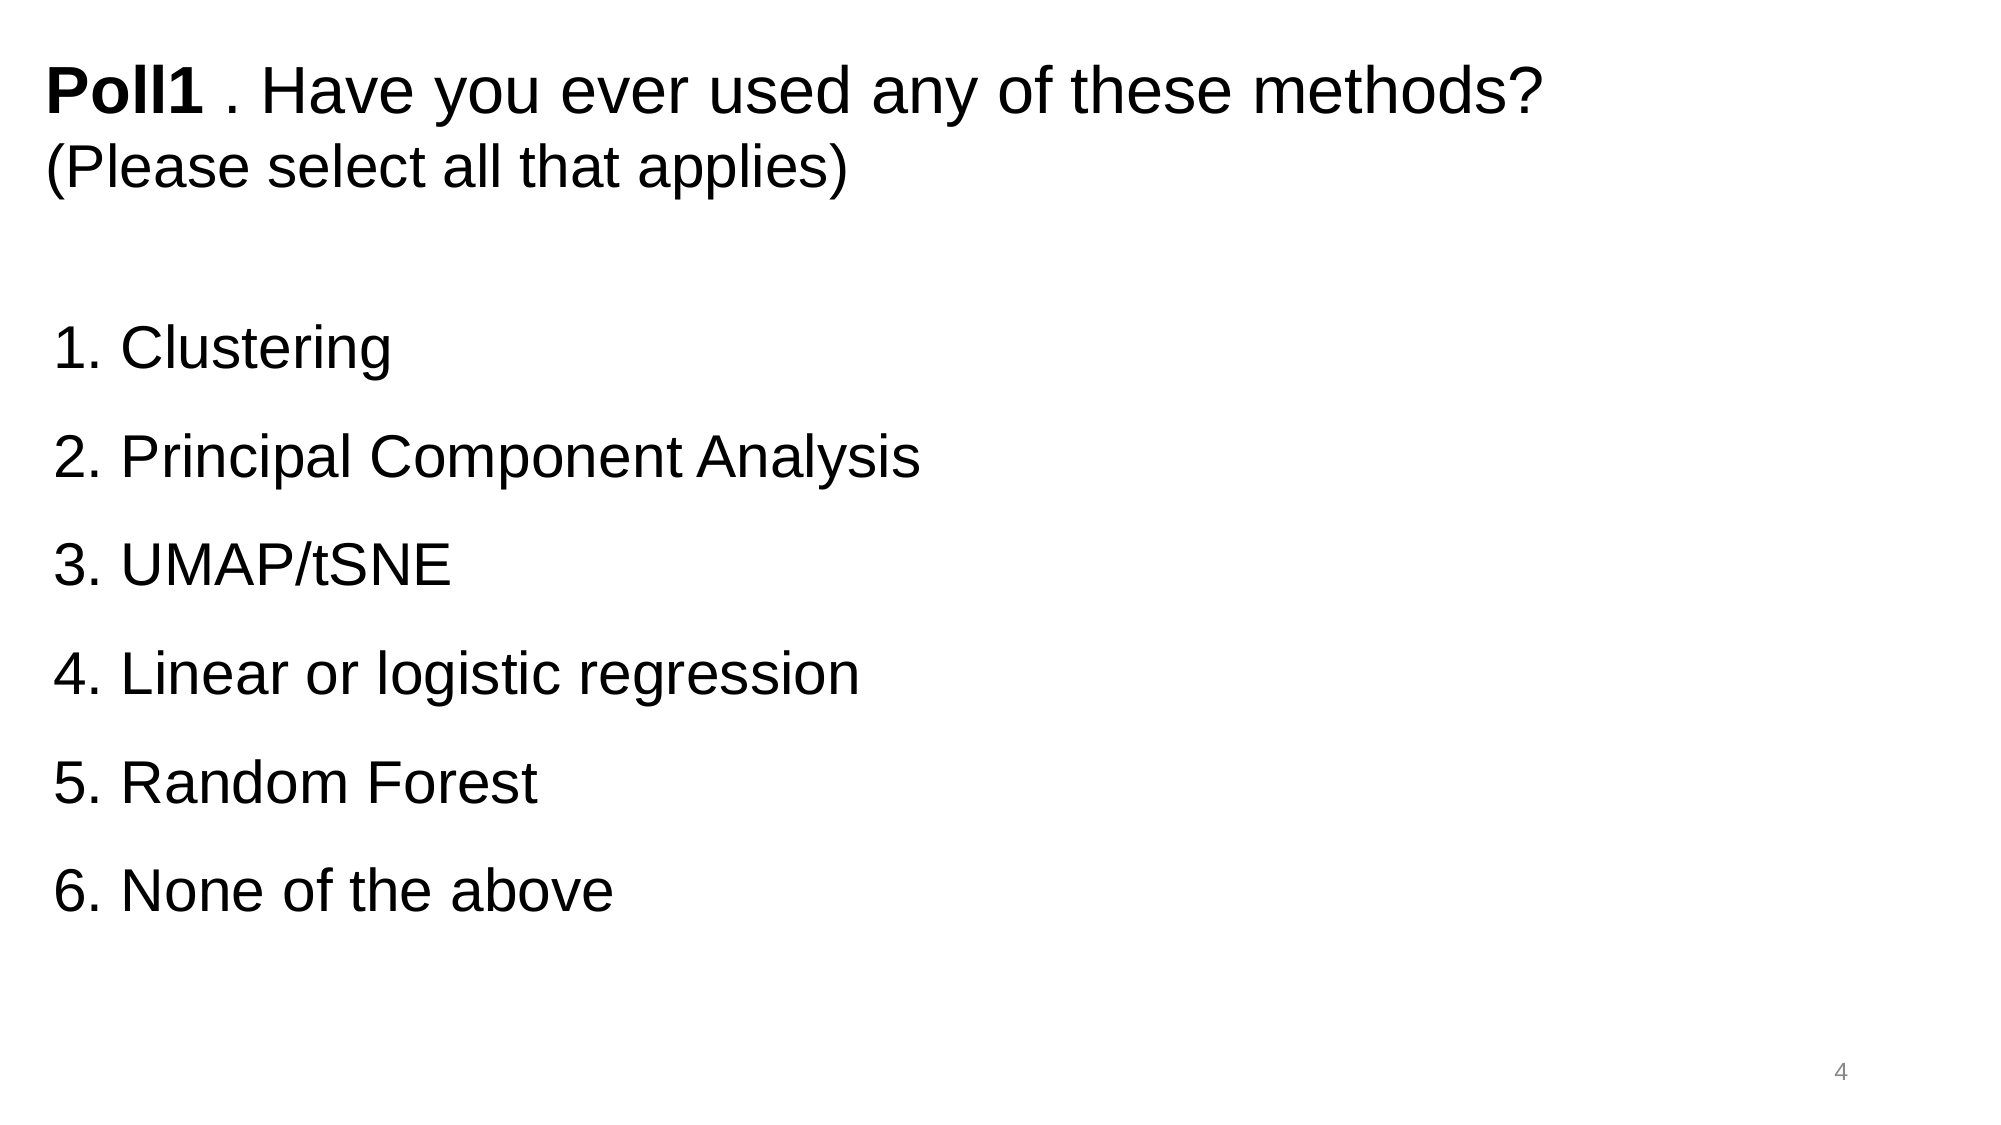

Poll1 . Have you ever used any of these methods?
(Please select all that applies)

Clustering
Principal Component Analysis
UMAP/tSNE
Linear or logistic regression
Random Forest
None of the above
4